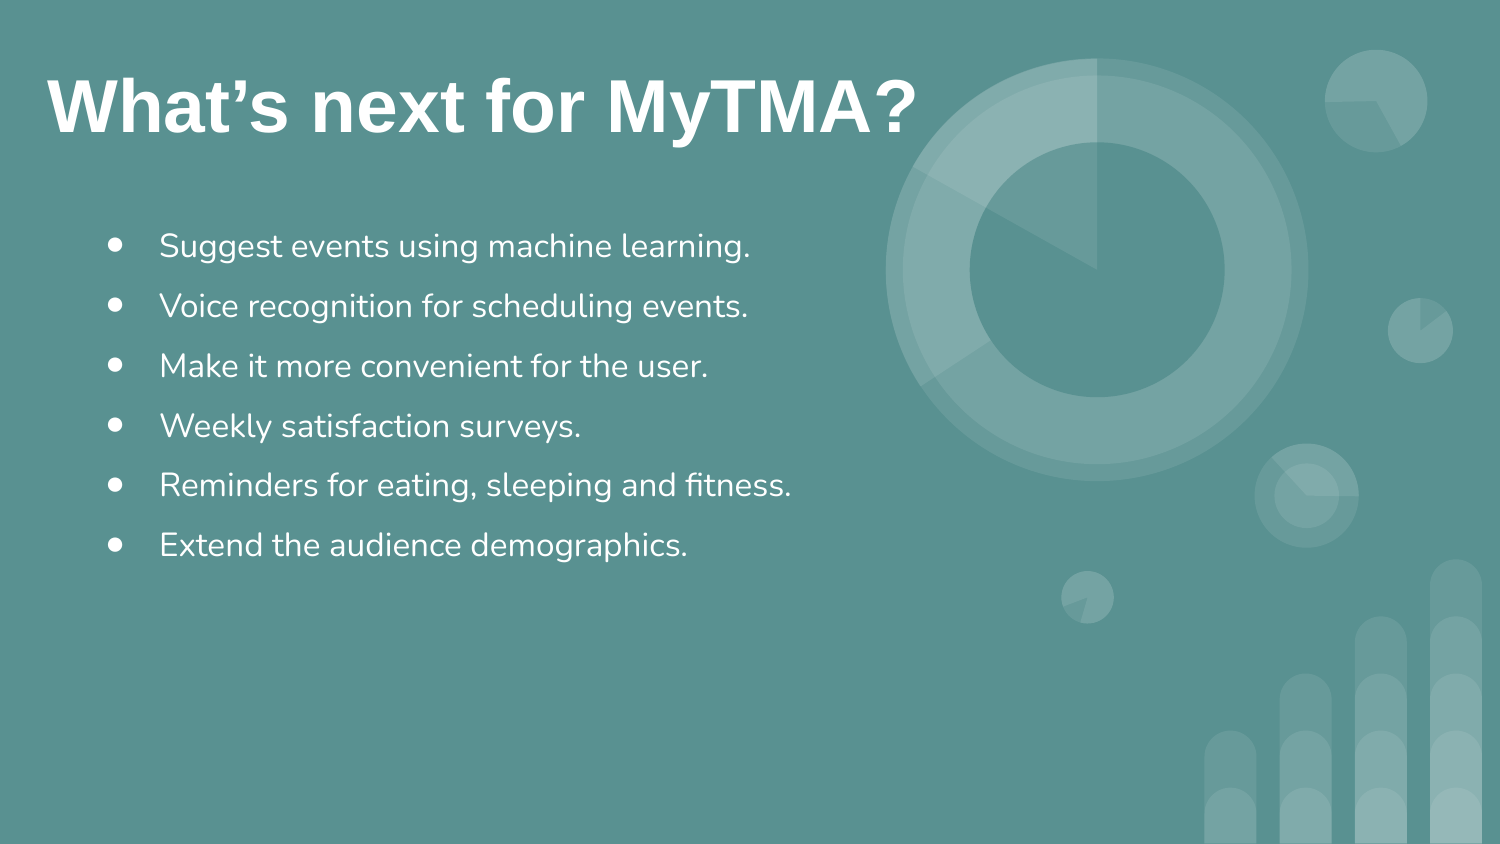

# What’s next for MyTMA?
Suggest events using machine learning.
Voice recognition for scheduling events.
Make it more convenient for the user.
Weekly satisfaction surveys.
Reminders for eating, sleeping and fitness.
Extend the audience demographics.